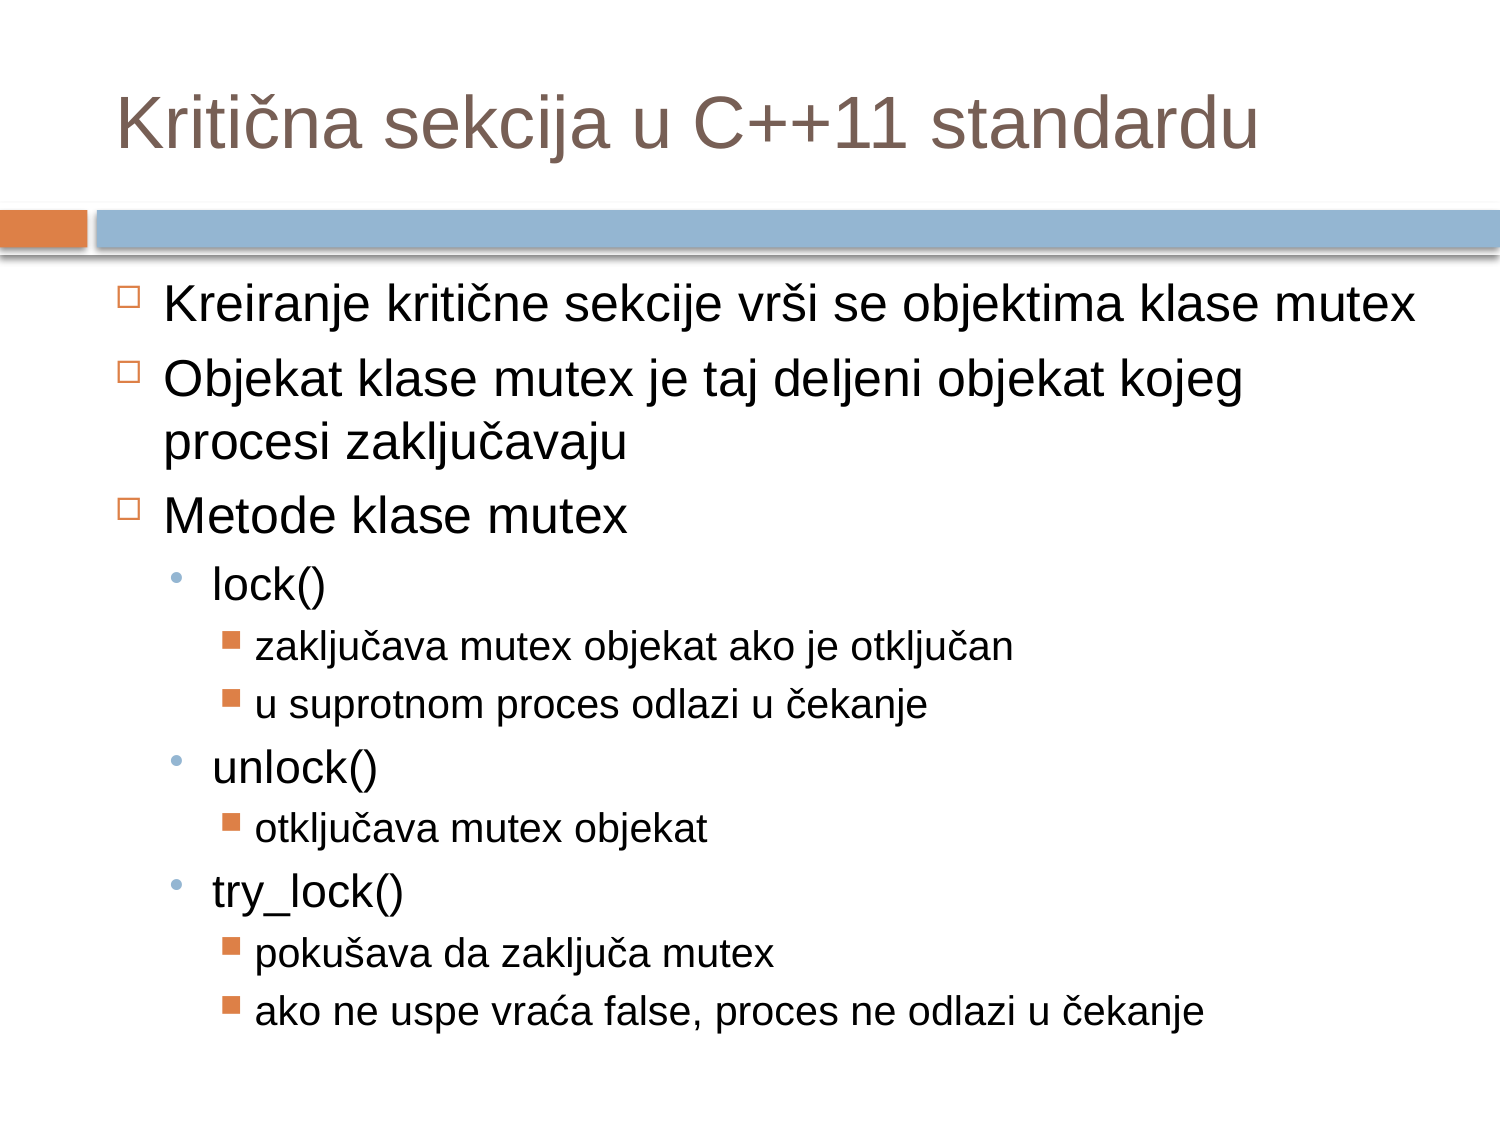

# Kritična sekcija u C++11 standardu
Kreiranje kritične sekcije vrši se objektima klase mutex
Objekat klase mutex je taj deljeni objekat kojeg procesi zaključavaju
Metode klase mutex
lock()
zaključava mutex objekat ako je otključan
u suprotnom proces odlazi u čekanje
unlock()
otključava mutex objekat
try_lock()
pokušava da zaključa mutex
ako ne uspe vraća false, proces ne odlazi u čekanje